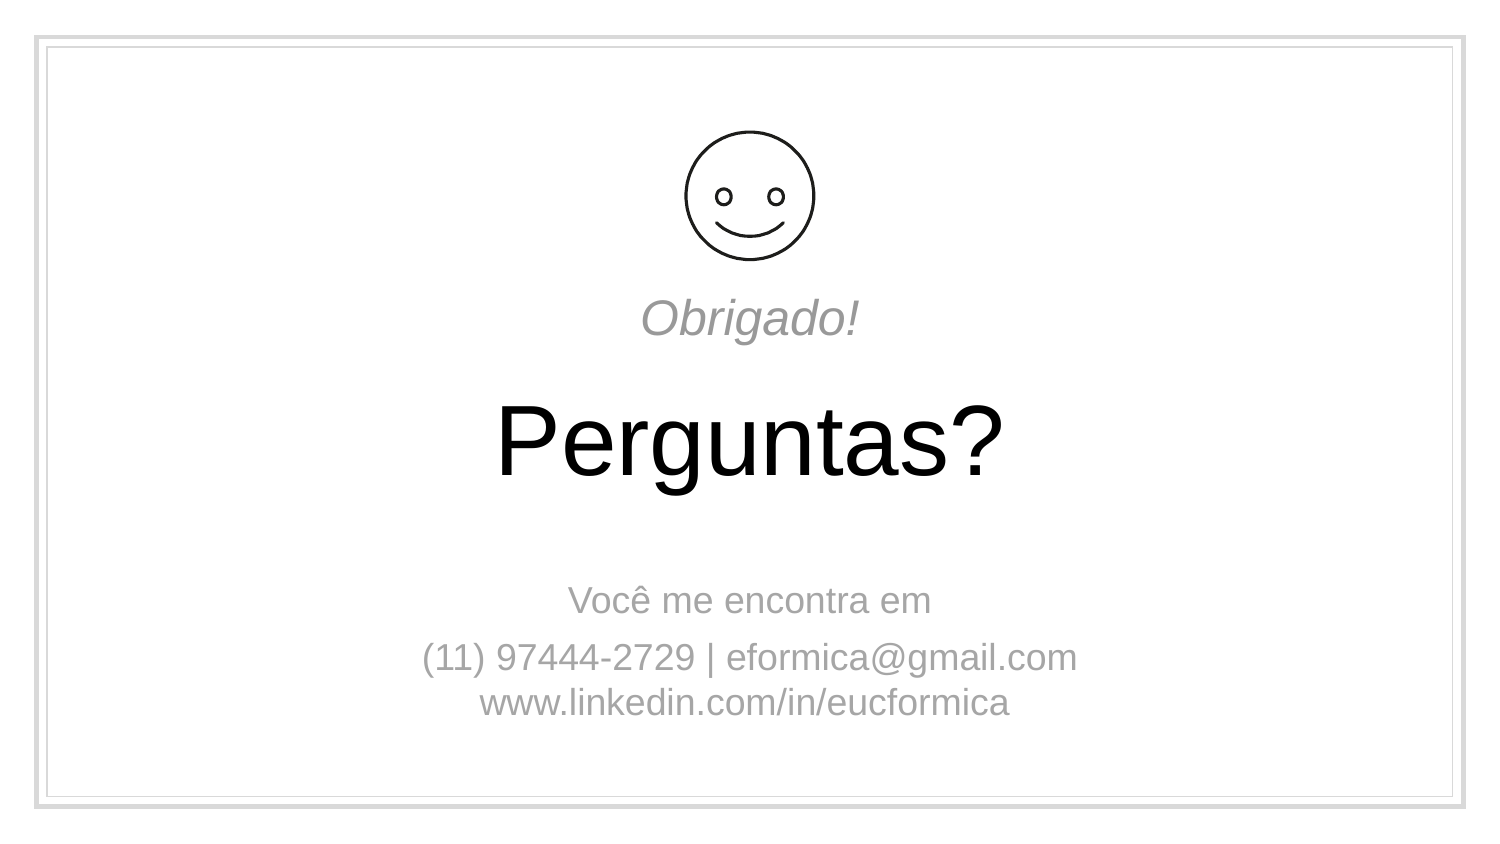

Obrigado!
Perguntas?
Você me encontra em
(11) 97444-2729 | eformica@gmail.com
www.linkedin.com/in/eucformica